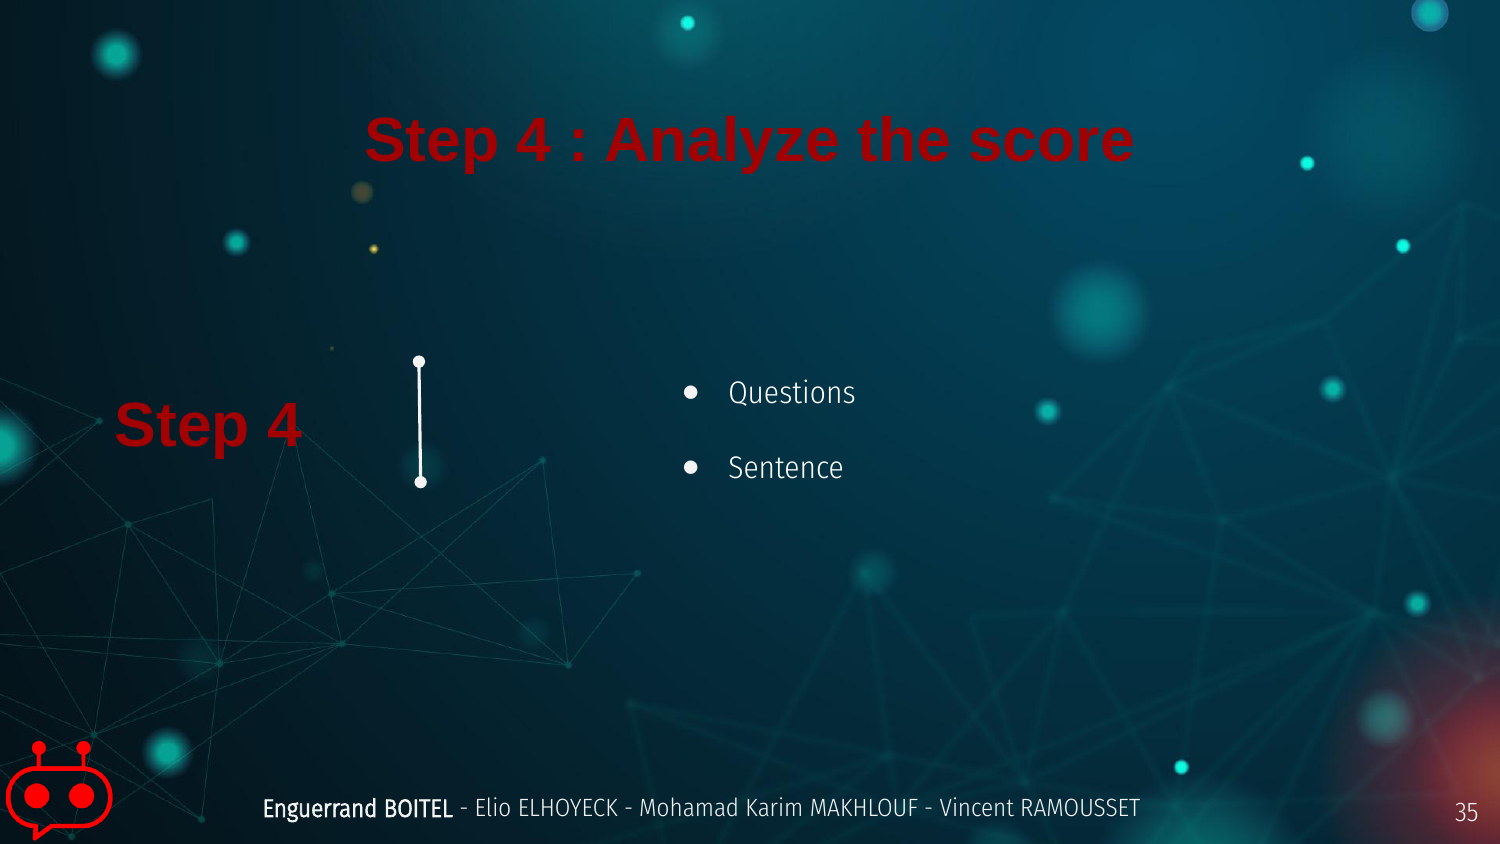

Step 4
Questions
Sentence

# Step 4 : Analyze the score
Enguerrand BOITEL - Elio ELHOYECK - Mohamad Karim MAKHLOUF - Vincent RAMOUSSET
35